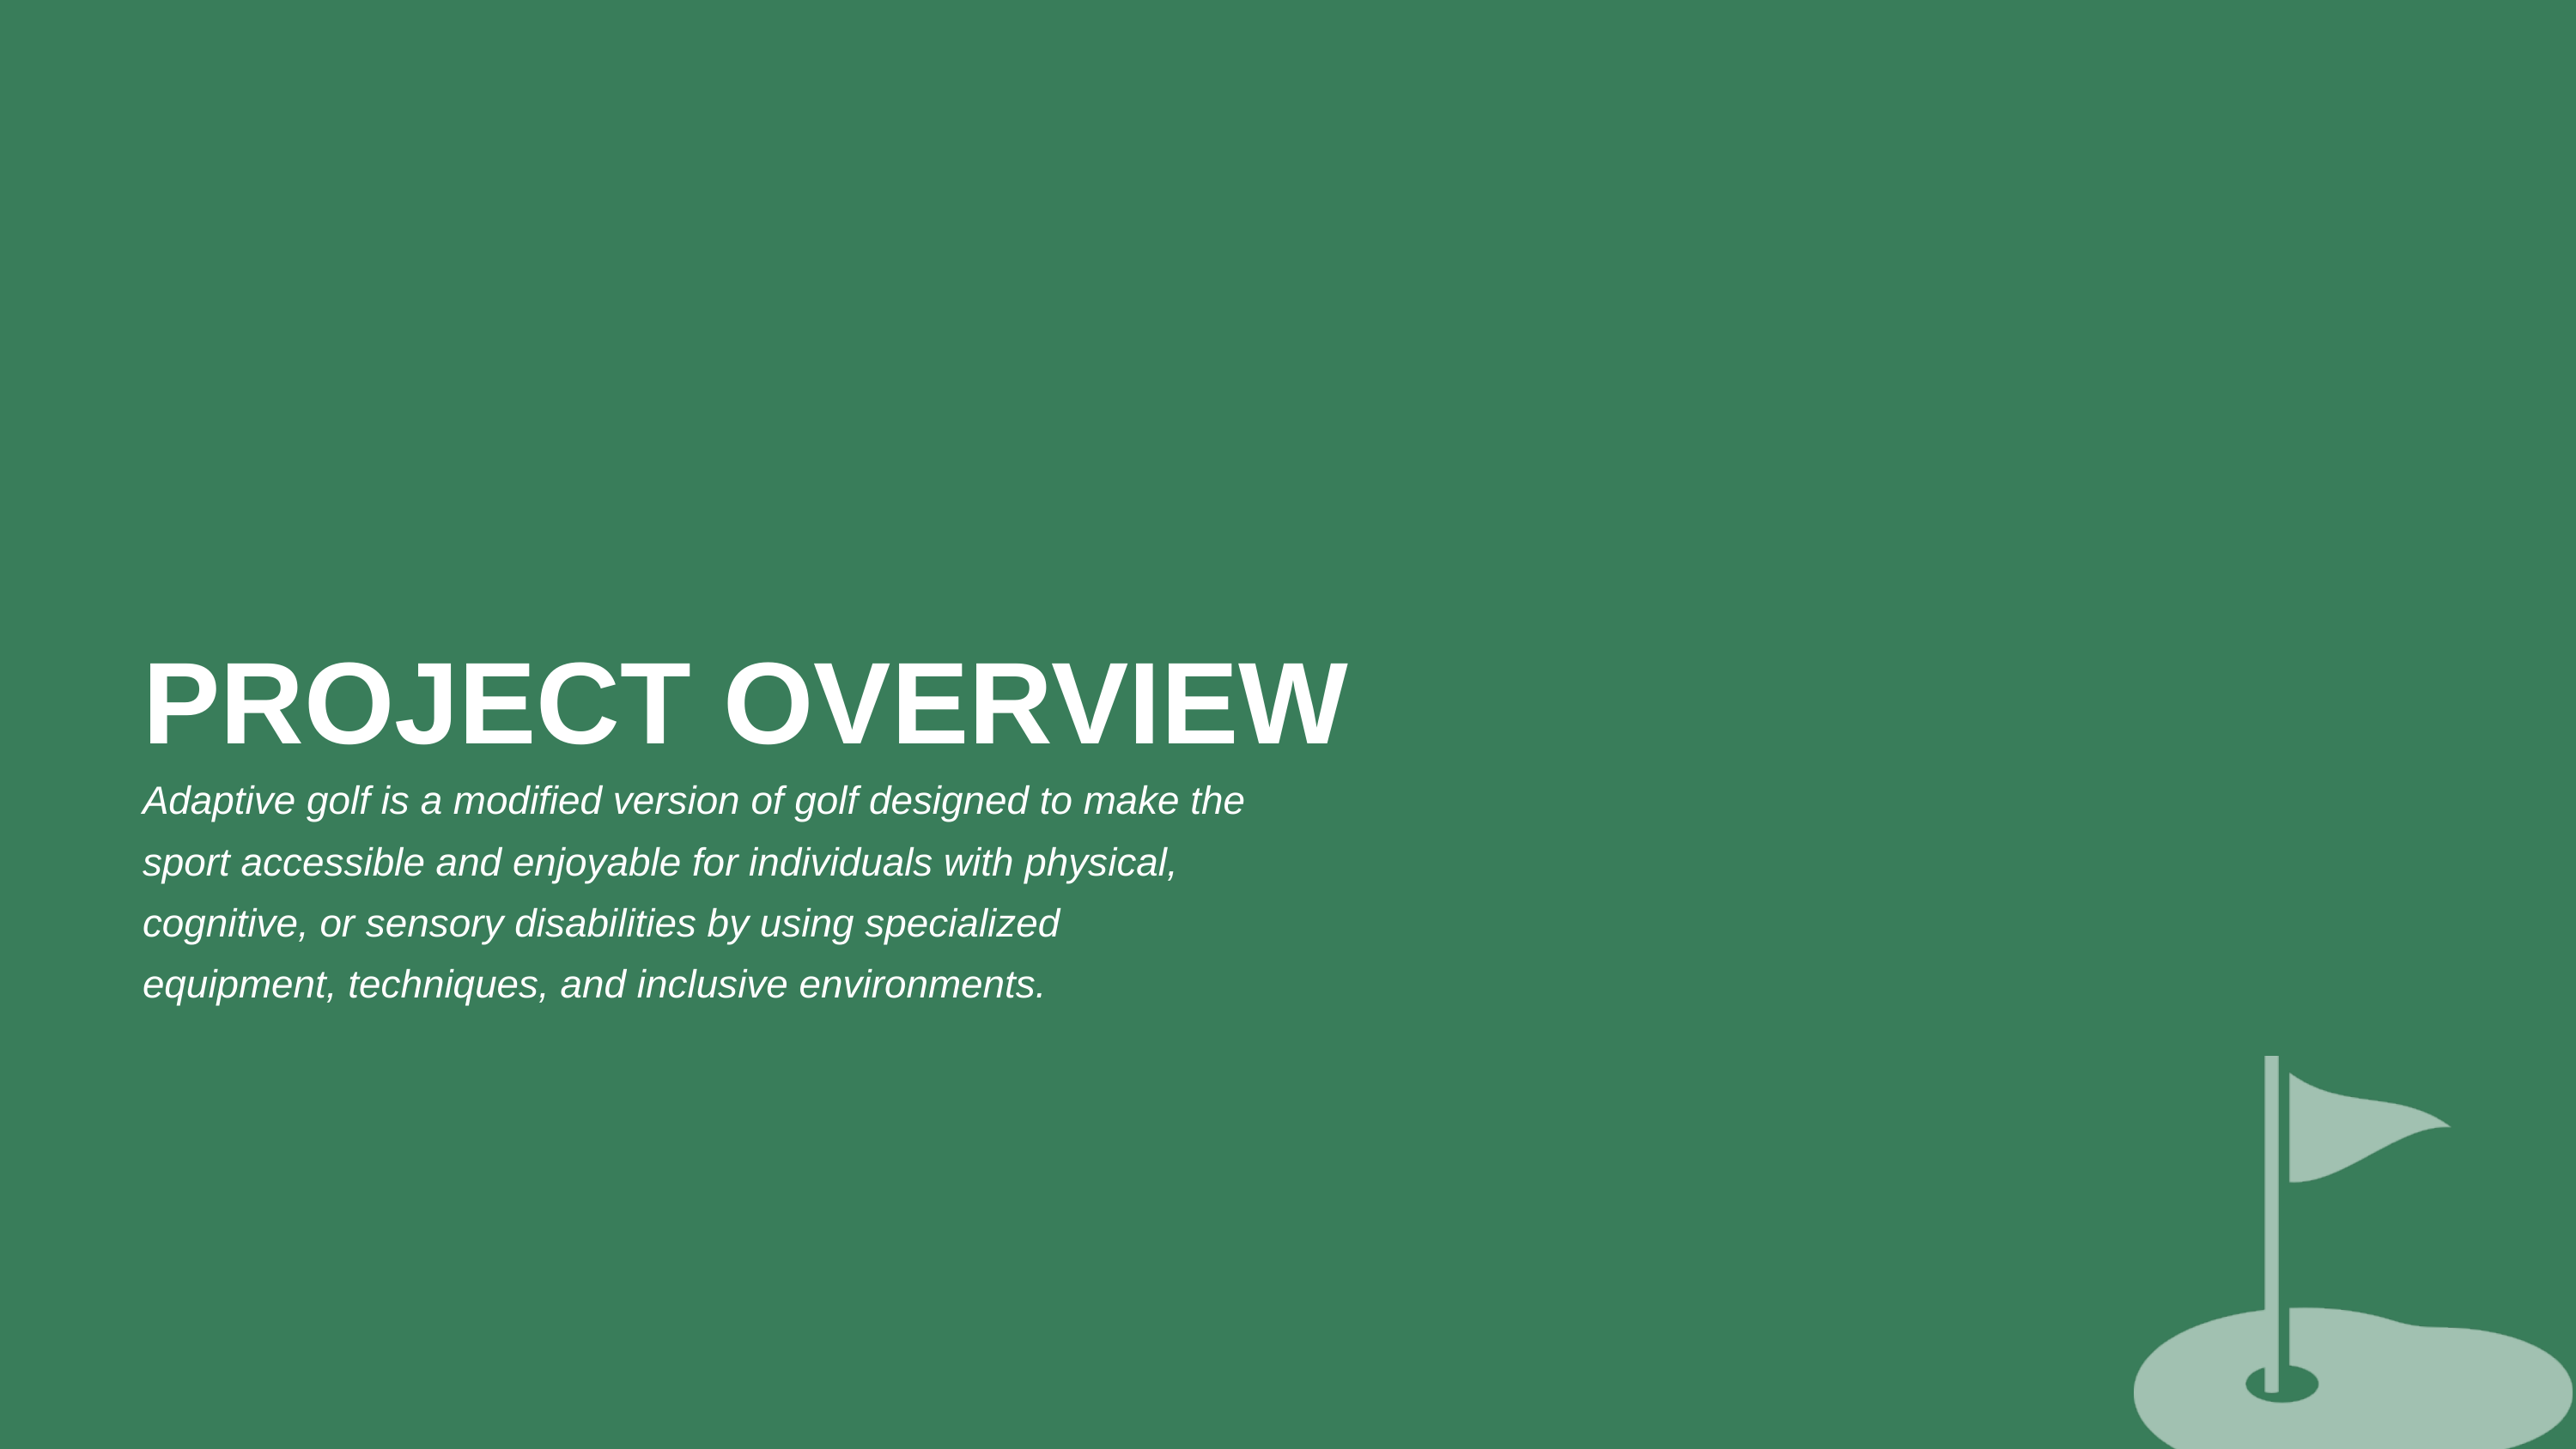

PROJECT OVERVIEW
Adaptive golf is a modified version of golf designed to make the sport accessible and enjoyable for individuals with physical, cognitive, or sensory disabilities by using specialized equipment, techniques, and inclusive environments.